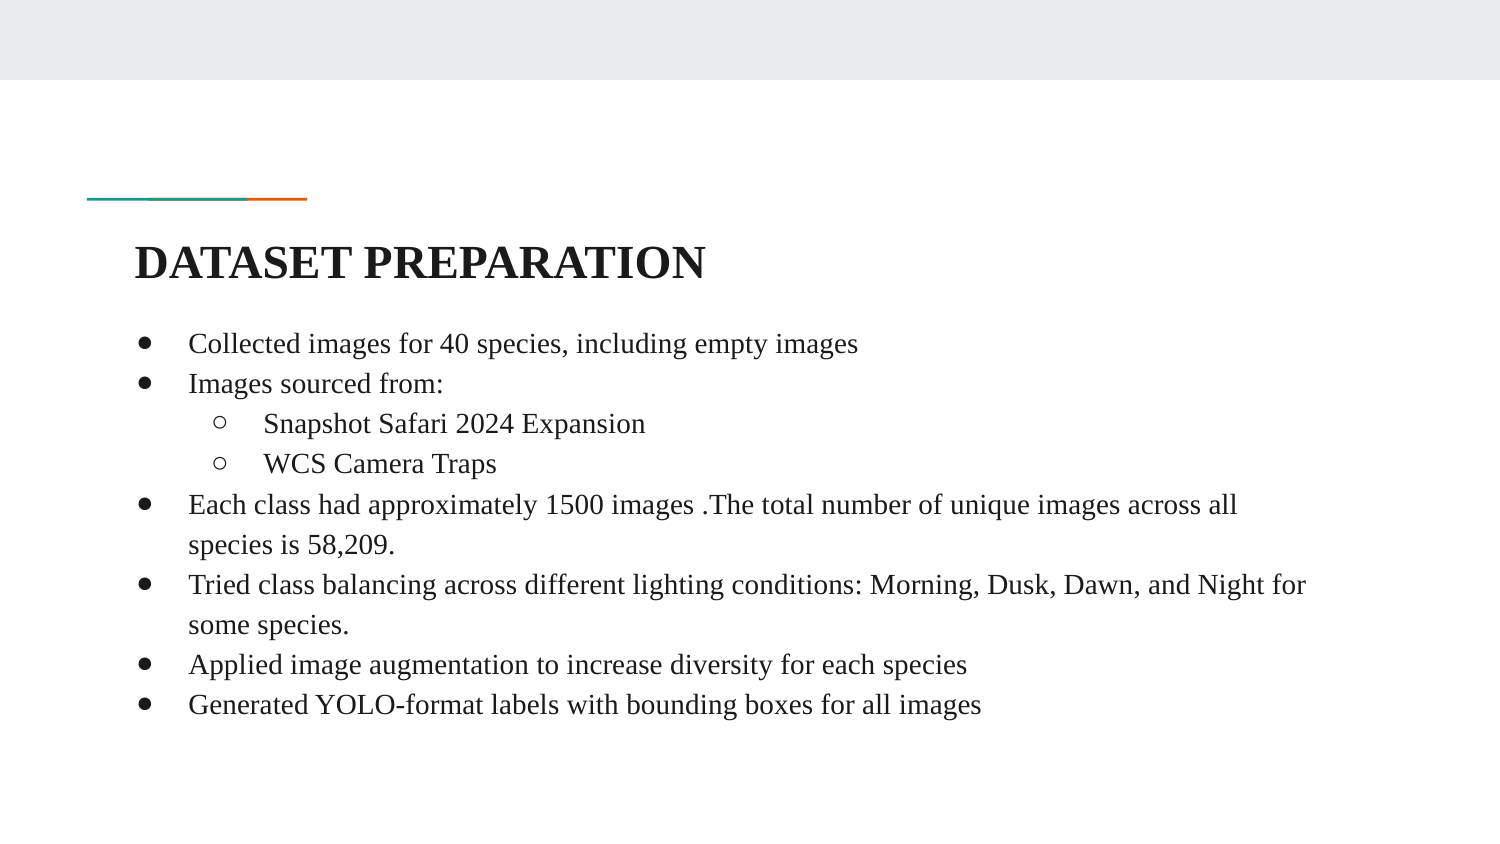

# DATASET PREPARATION
Collected images for 40 species, including empty images
Images sourced from:
Snapshot Safari 2024 Expansion
WCS Camera Traps
Each class had approximately 1500 images .The total number of unique images across all species is 58,209.
Tried class balancing across different lighting conditions: Morning, Dusk, Dawn, and Night for some species.
Applied image augmentation to increase diversity for each species
Generated YOLO-format labels with bounding boxes for all images